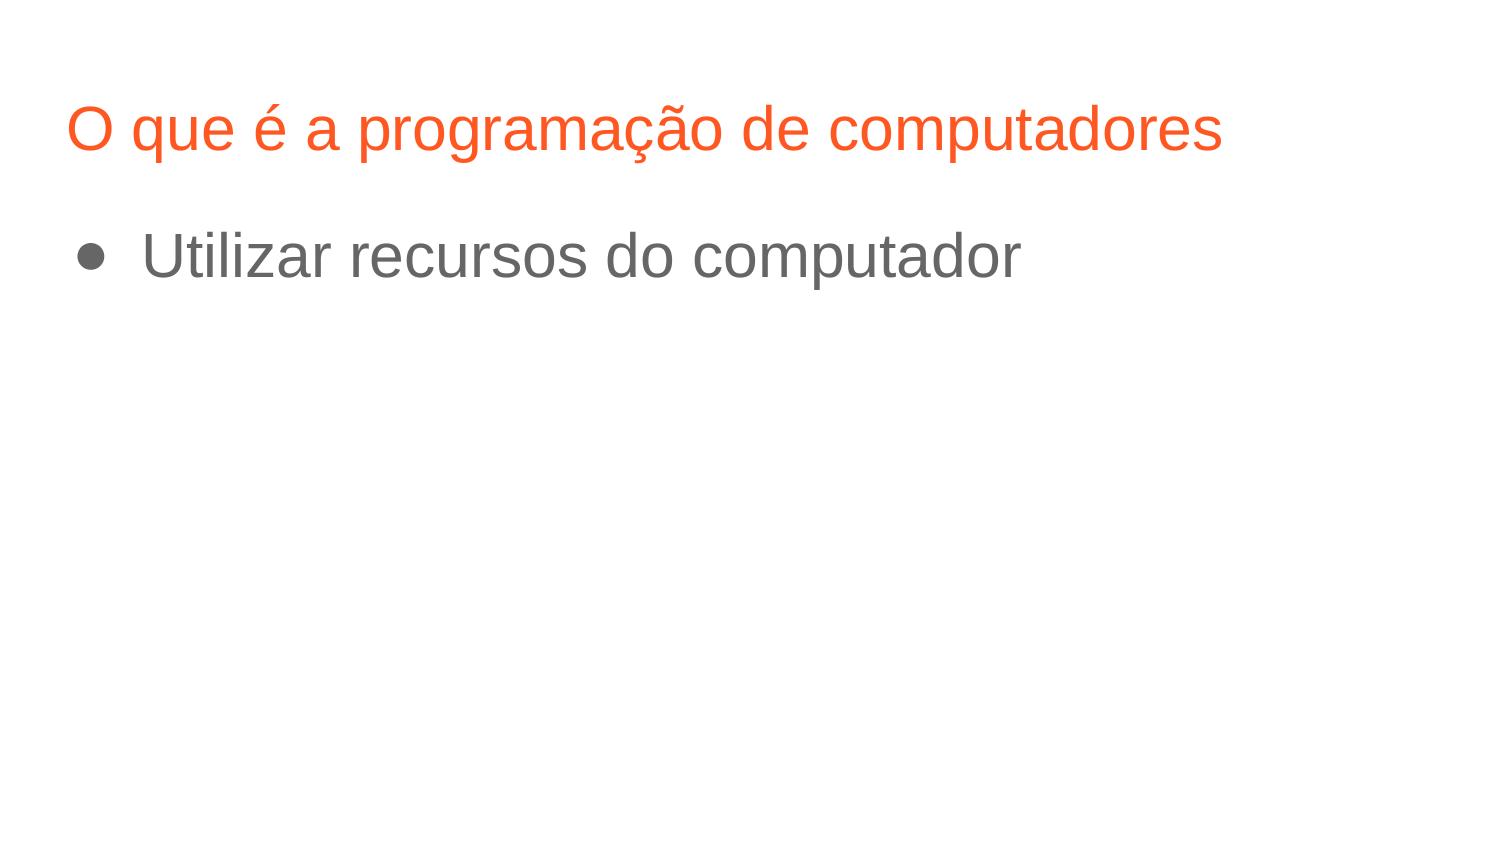

# O que é a programação de computadores
Utilizar recursos do computador